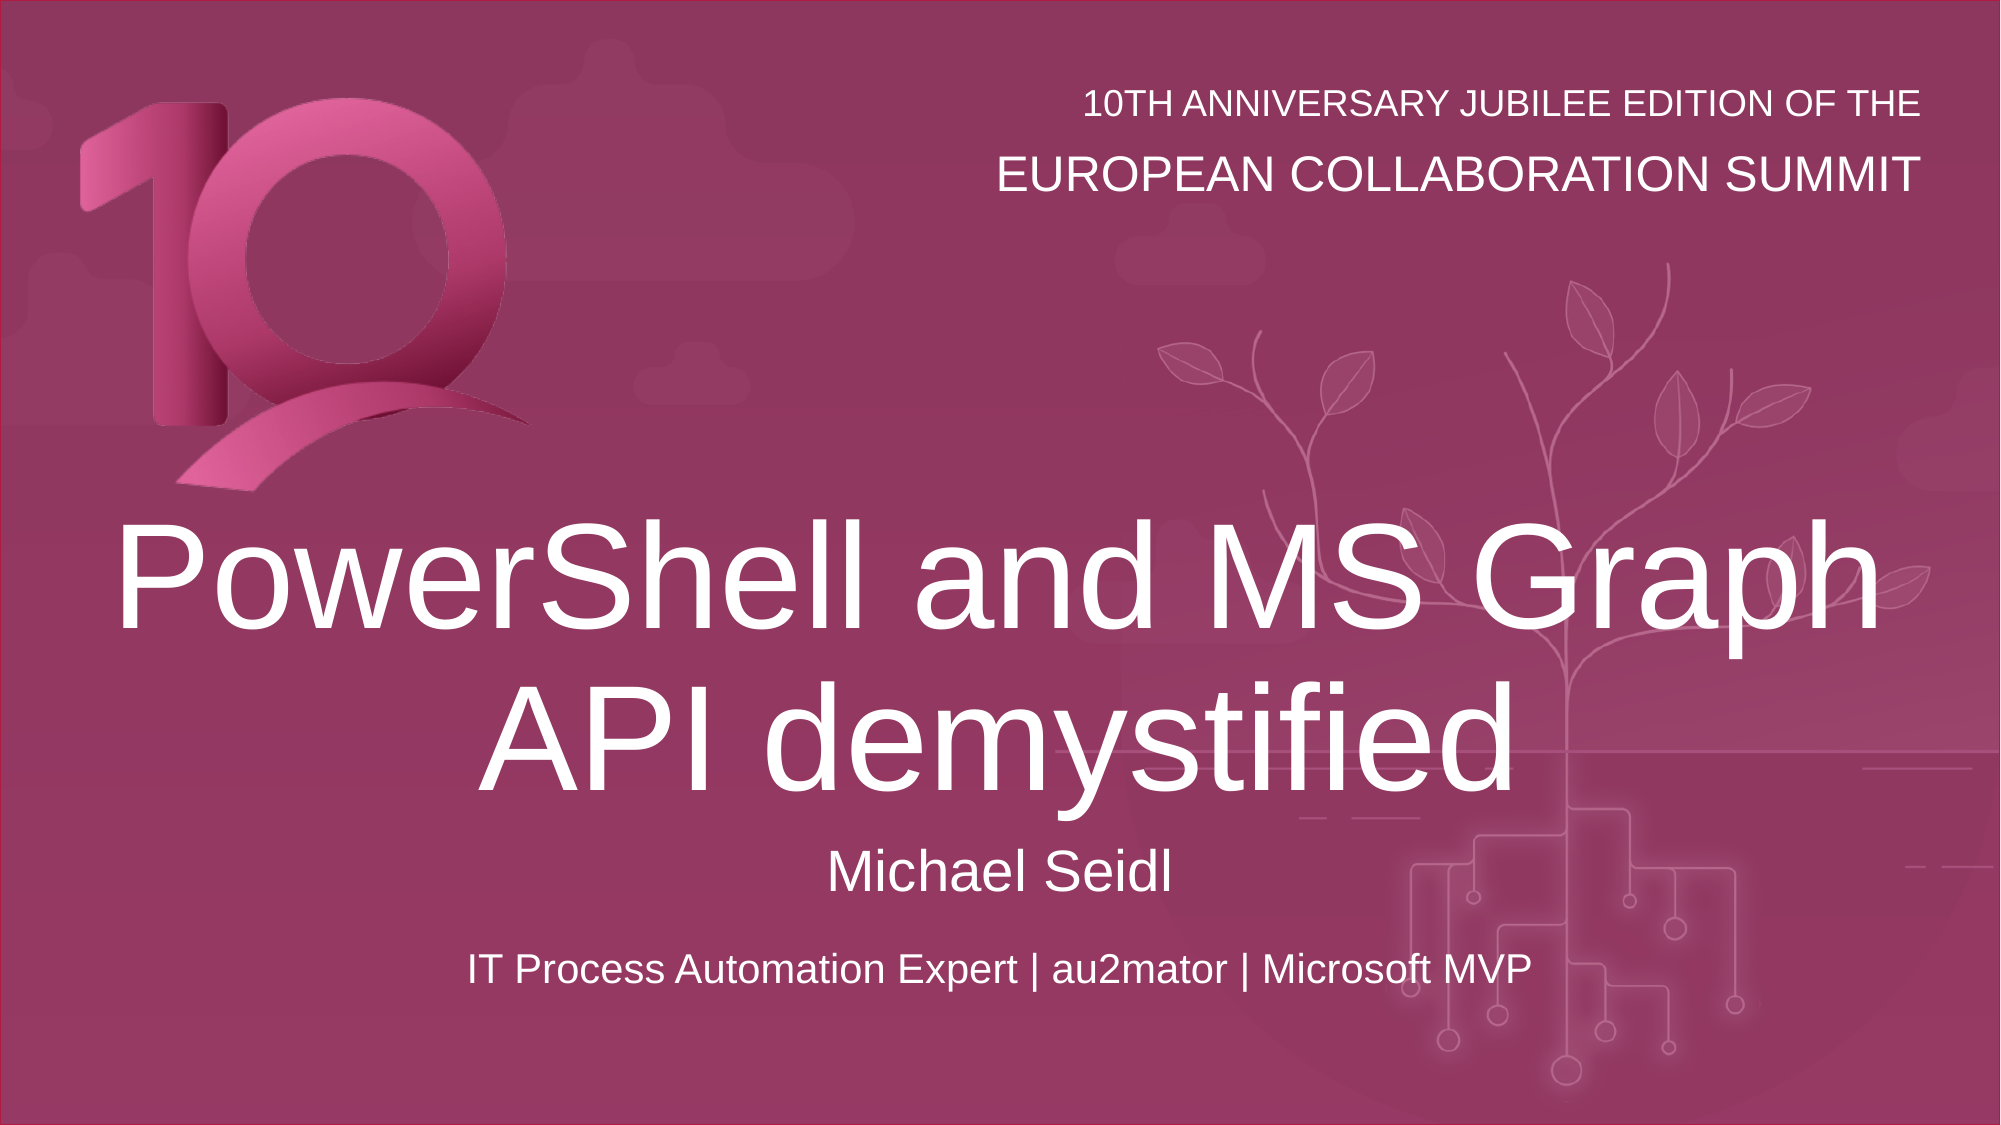

PowerShell and MS Graph API demystified
Michael Seidl
IT Process Automation Expert | au2mator | Microsoft MVP